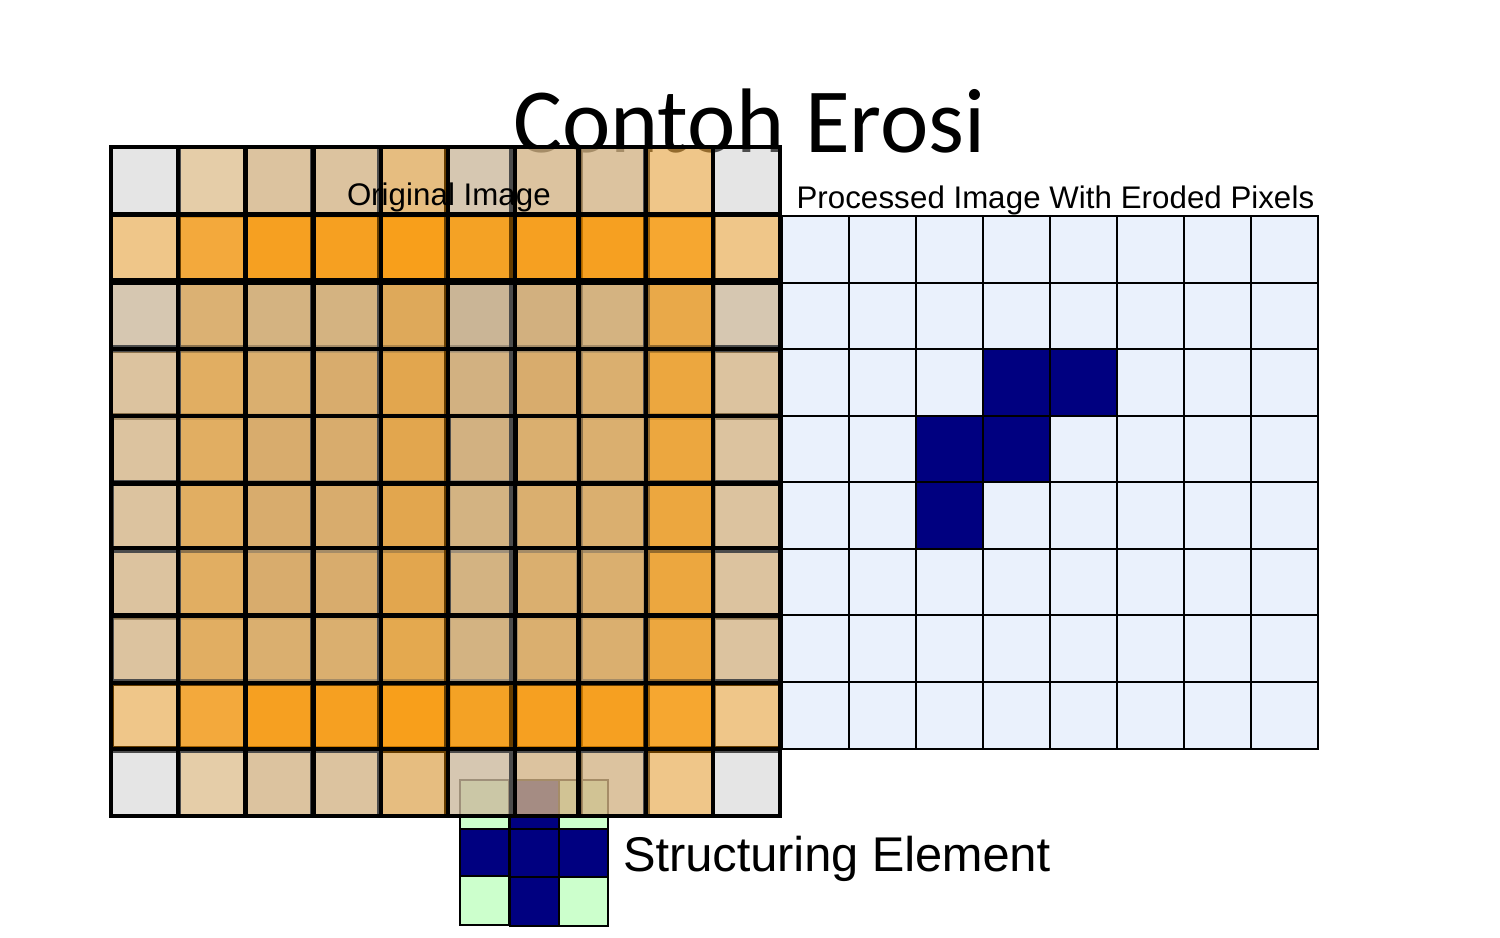

# Contoh Erosi

Original Image
Processed Image With Eroded Pixels

Structuring Element